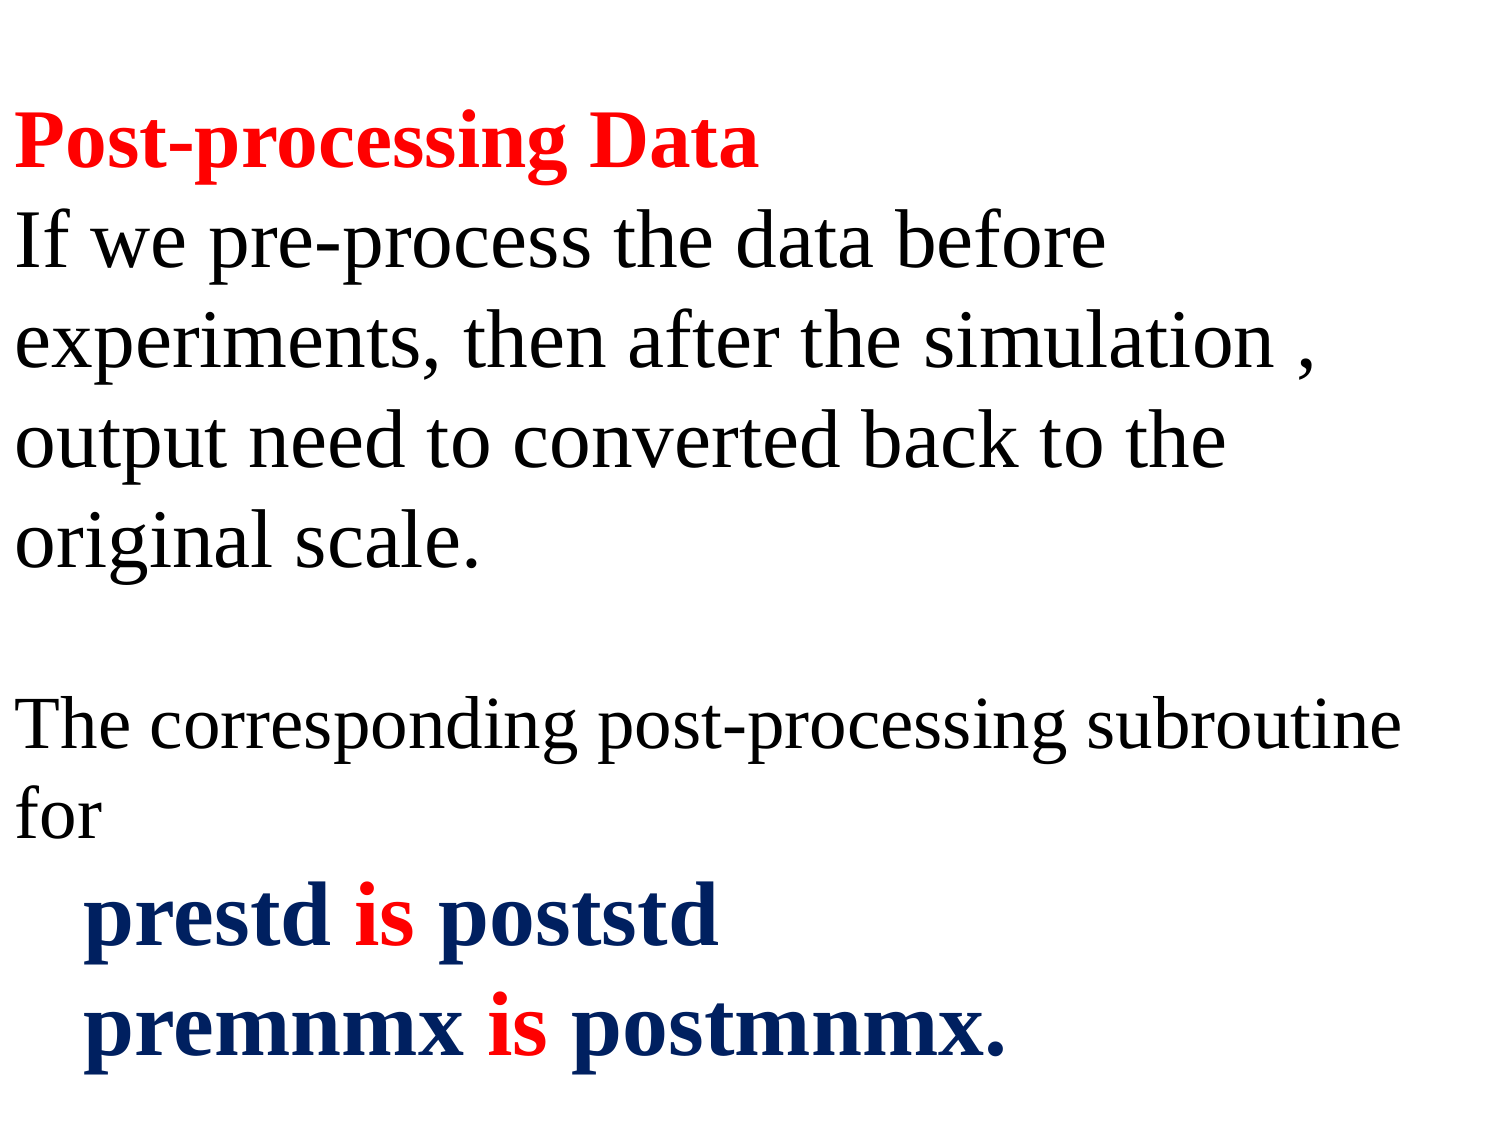

Post-processing Data
If we pre-process the data before experiments, then after the simulation , output need to converted back to the original scale.

The corresponding post-processing subroutine for
   prestd is poststd
   premnmx is postmnmx.